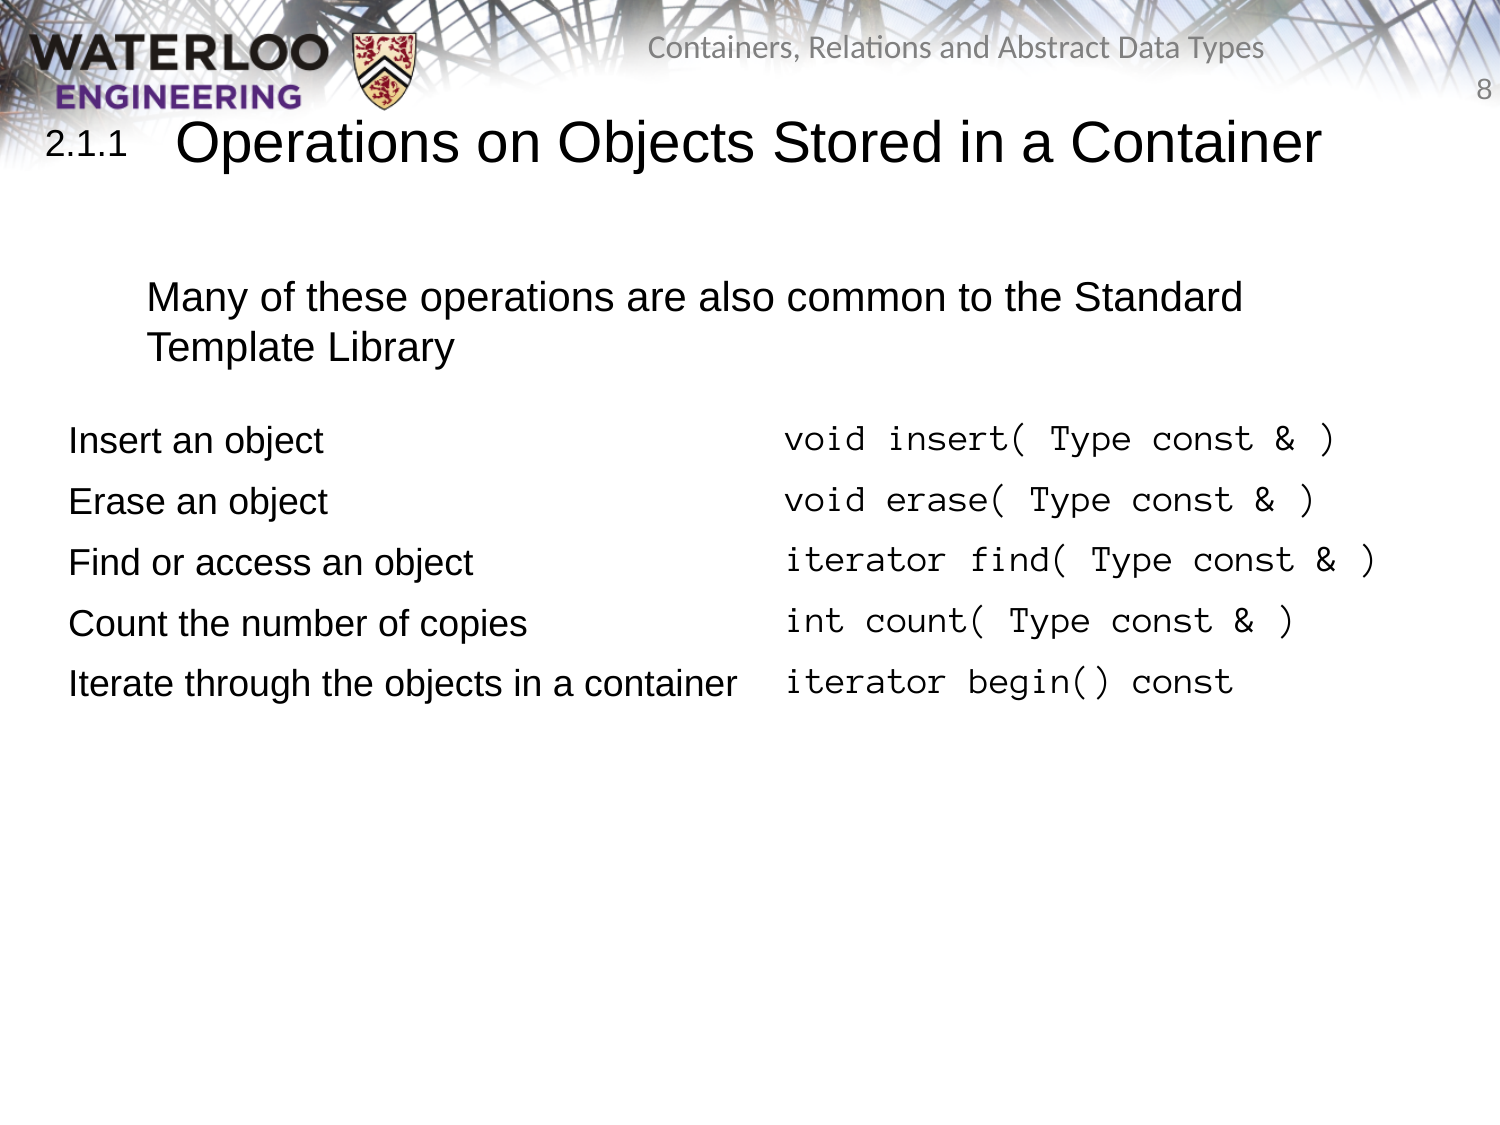

# Operations on Objects Stored in a Container
2.1.1
	Many of these operations are also common to the Standard Template Library
| Insert an object | void insert( Type const & ) |
| --- | --- |
| Erase an object | void erase( Type const & ) |
| Find or access an object | iterator find( Type const & ) |
| Count the number of copies | int count( Type const & ) |
| Iterate through the objects in a container | iterator begin() const |